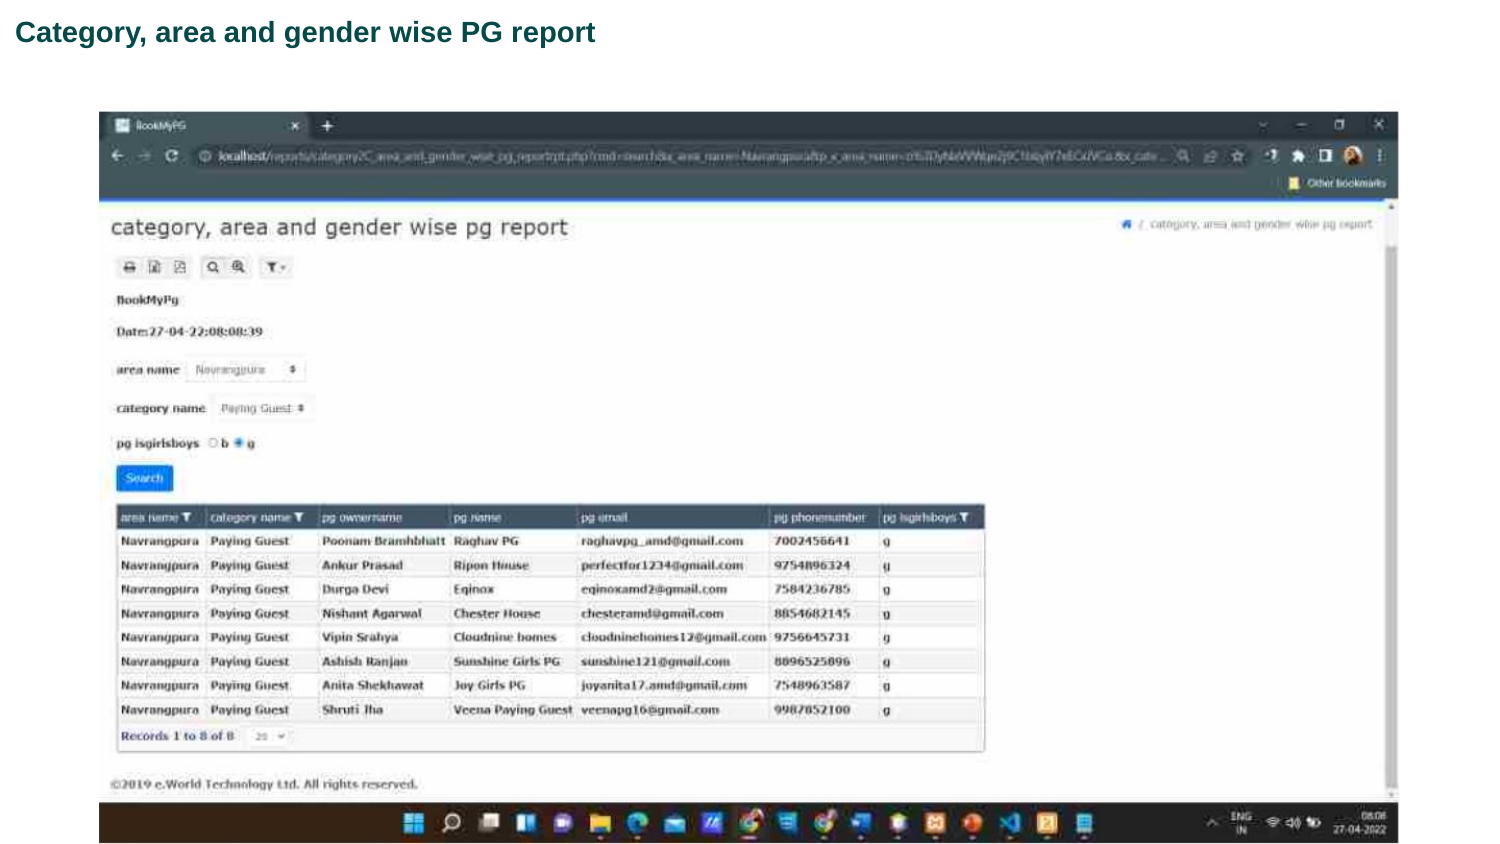

Category, area and gender wise PG report